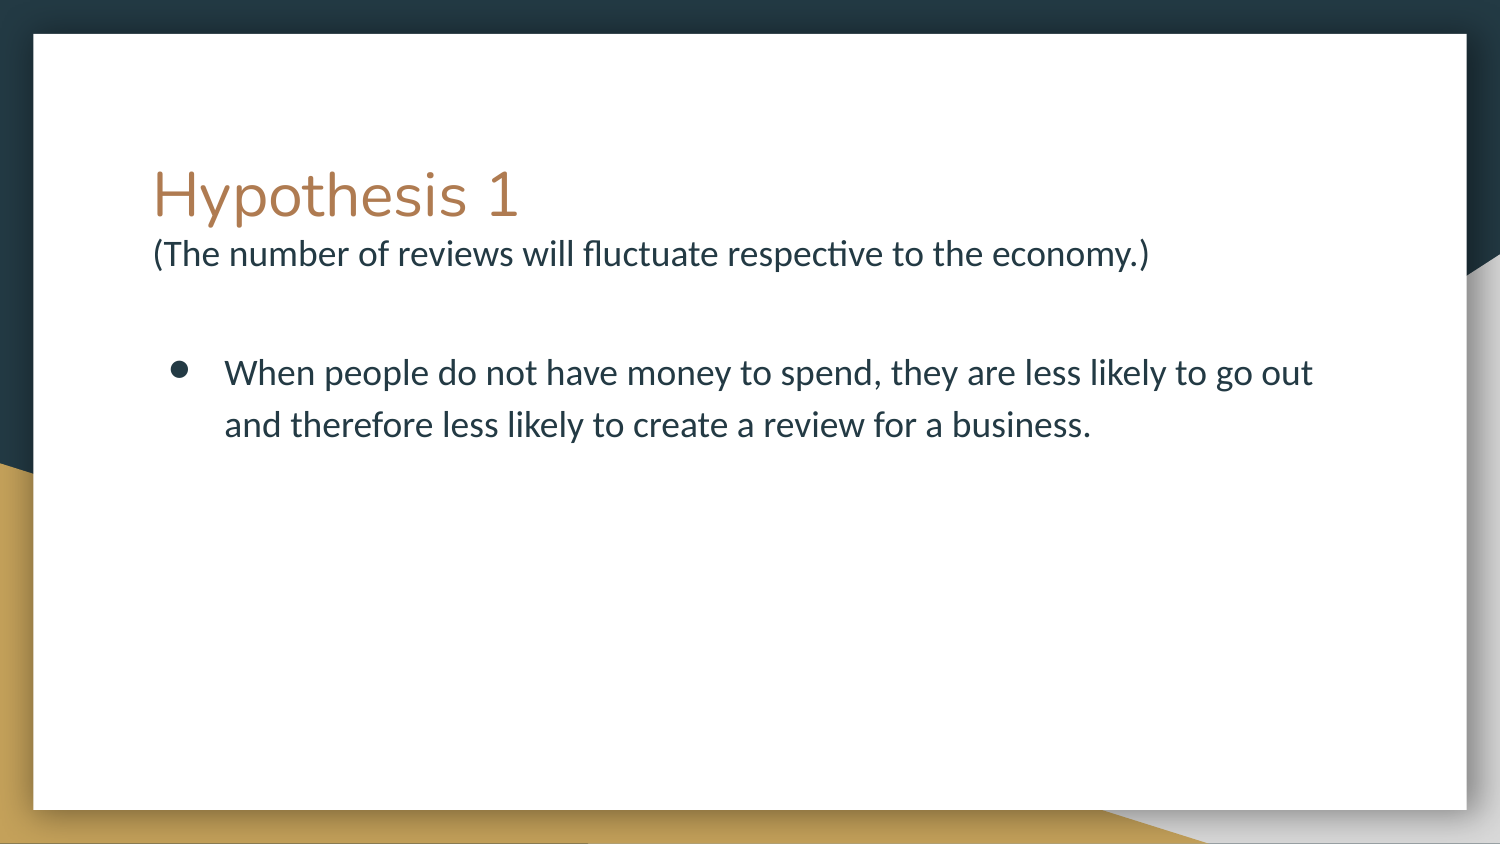

# Hypothesis 1
(The number of reviews will fluctuate respective to the economy.)
When people do not have money to spend, they are less likely to go out and therefore less likely to create a review for a business.